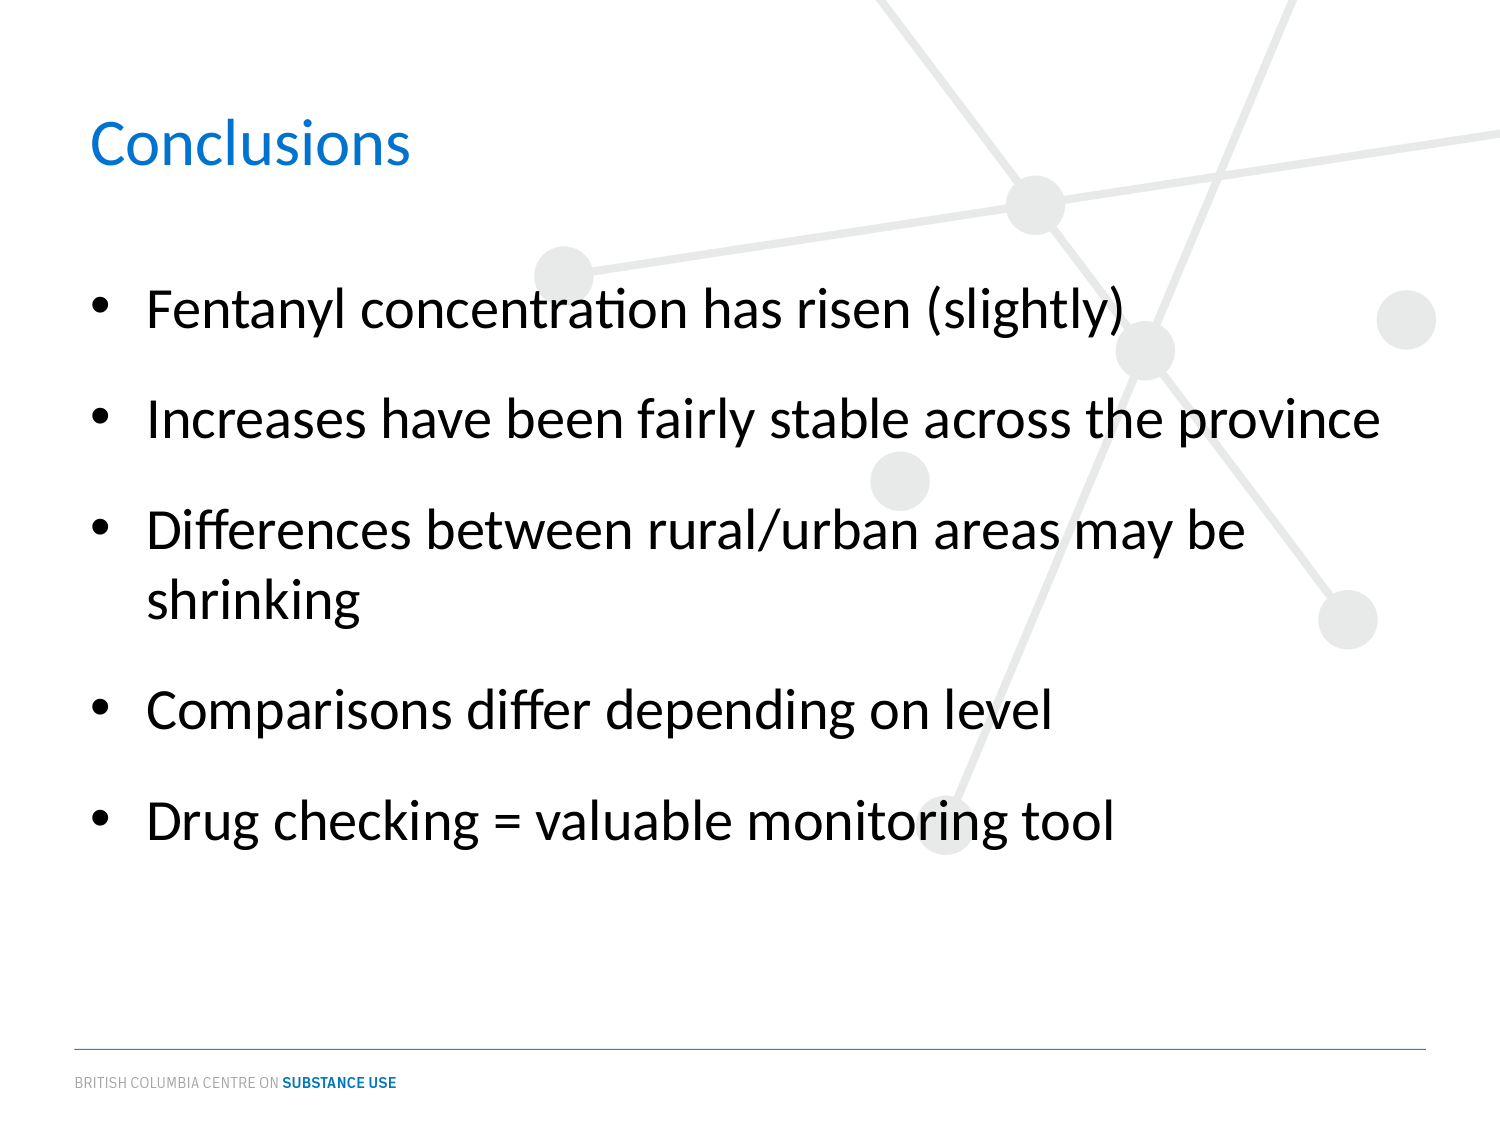

# Conclusions
Fentanyl concentration has risen (slightly)

Increases have been fairly stable across the province

Differences between rural/urban areas may be shrinking

Comparisons differ depending on level

Drug checking = valuable monitoring tool